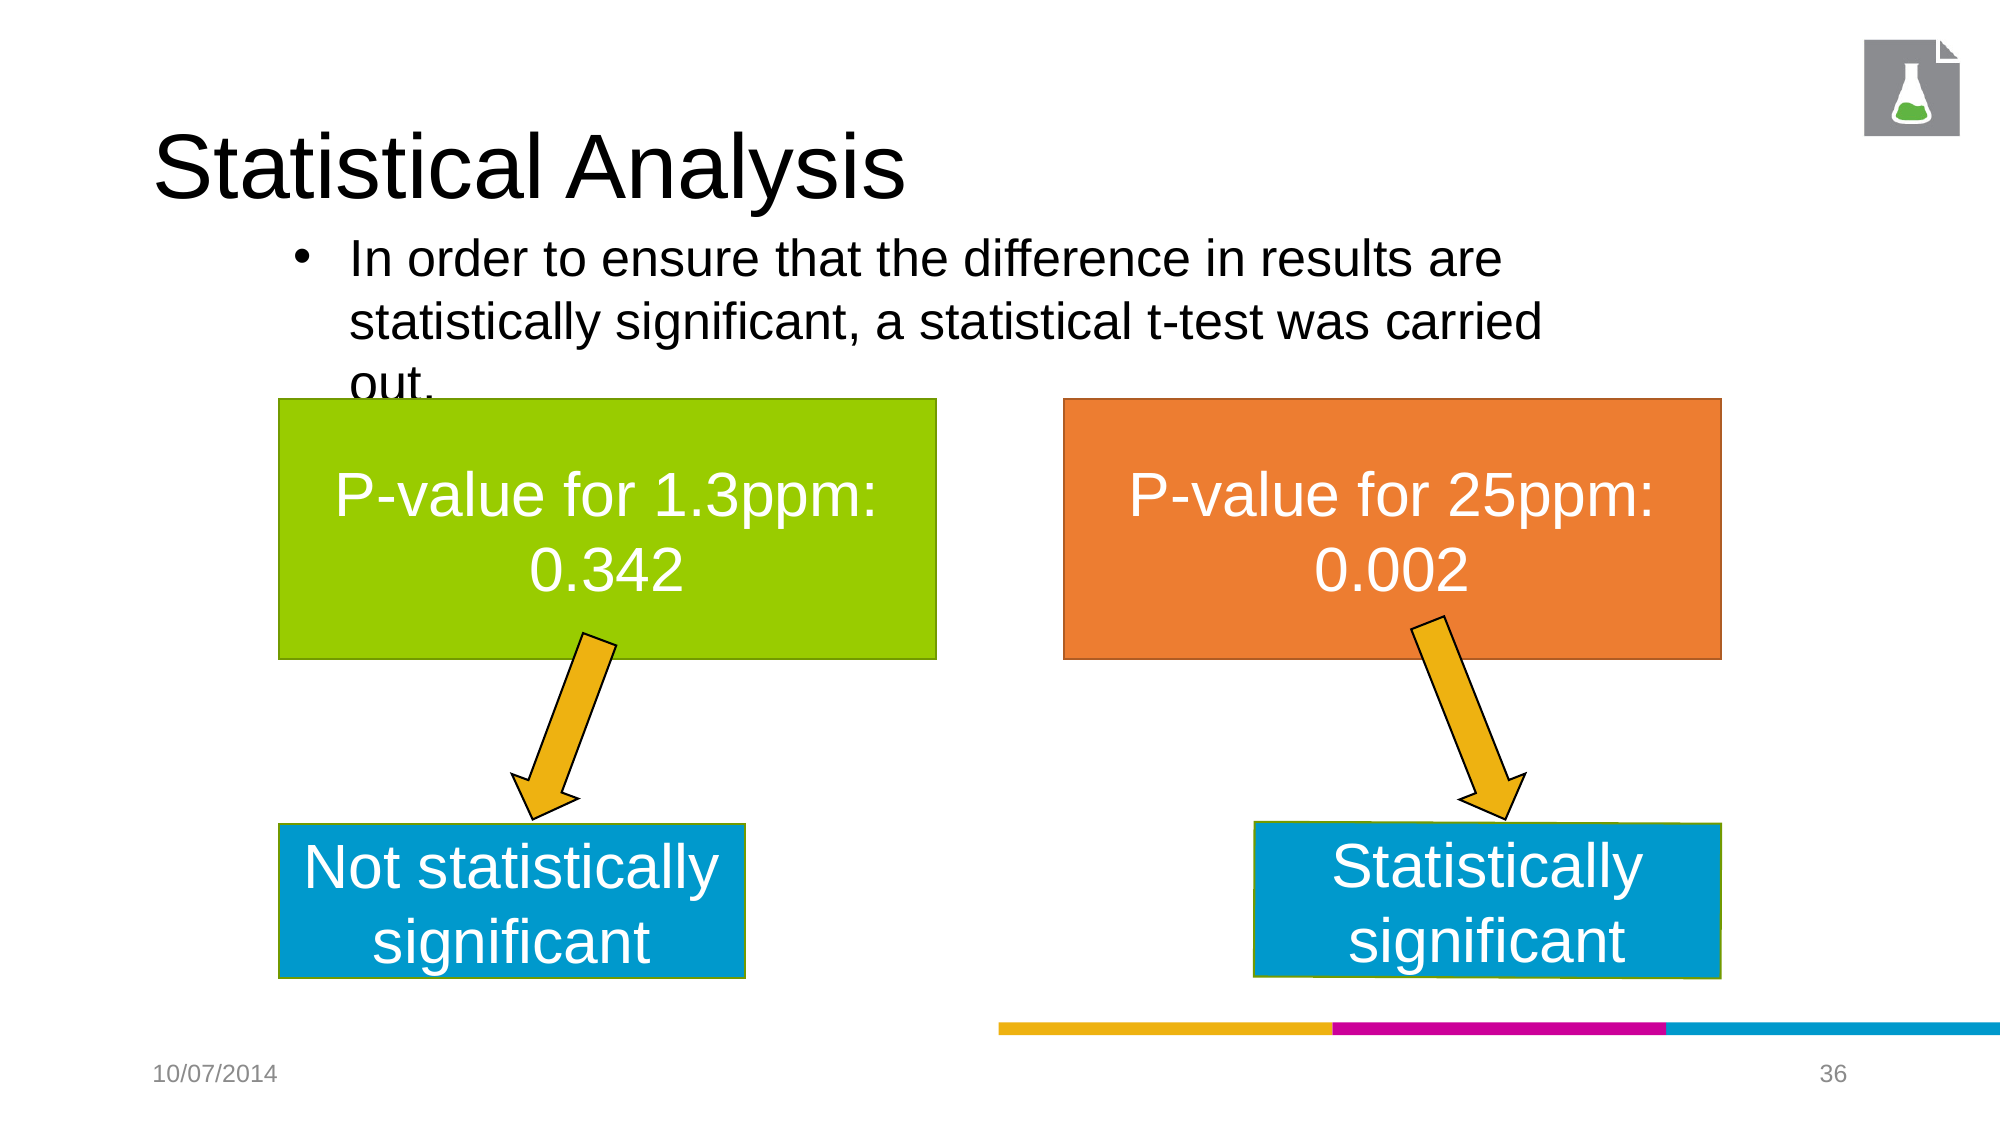

# Statistical Analysis
In order to ensure that the difference in results are statistically significant, a statistical t-test was carried out.
P-value for 1.3ppm:
0.342
P-value for 25ppm:
0.002

Statistically significant
Not statistically significant
10/07/2014
36